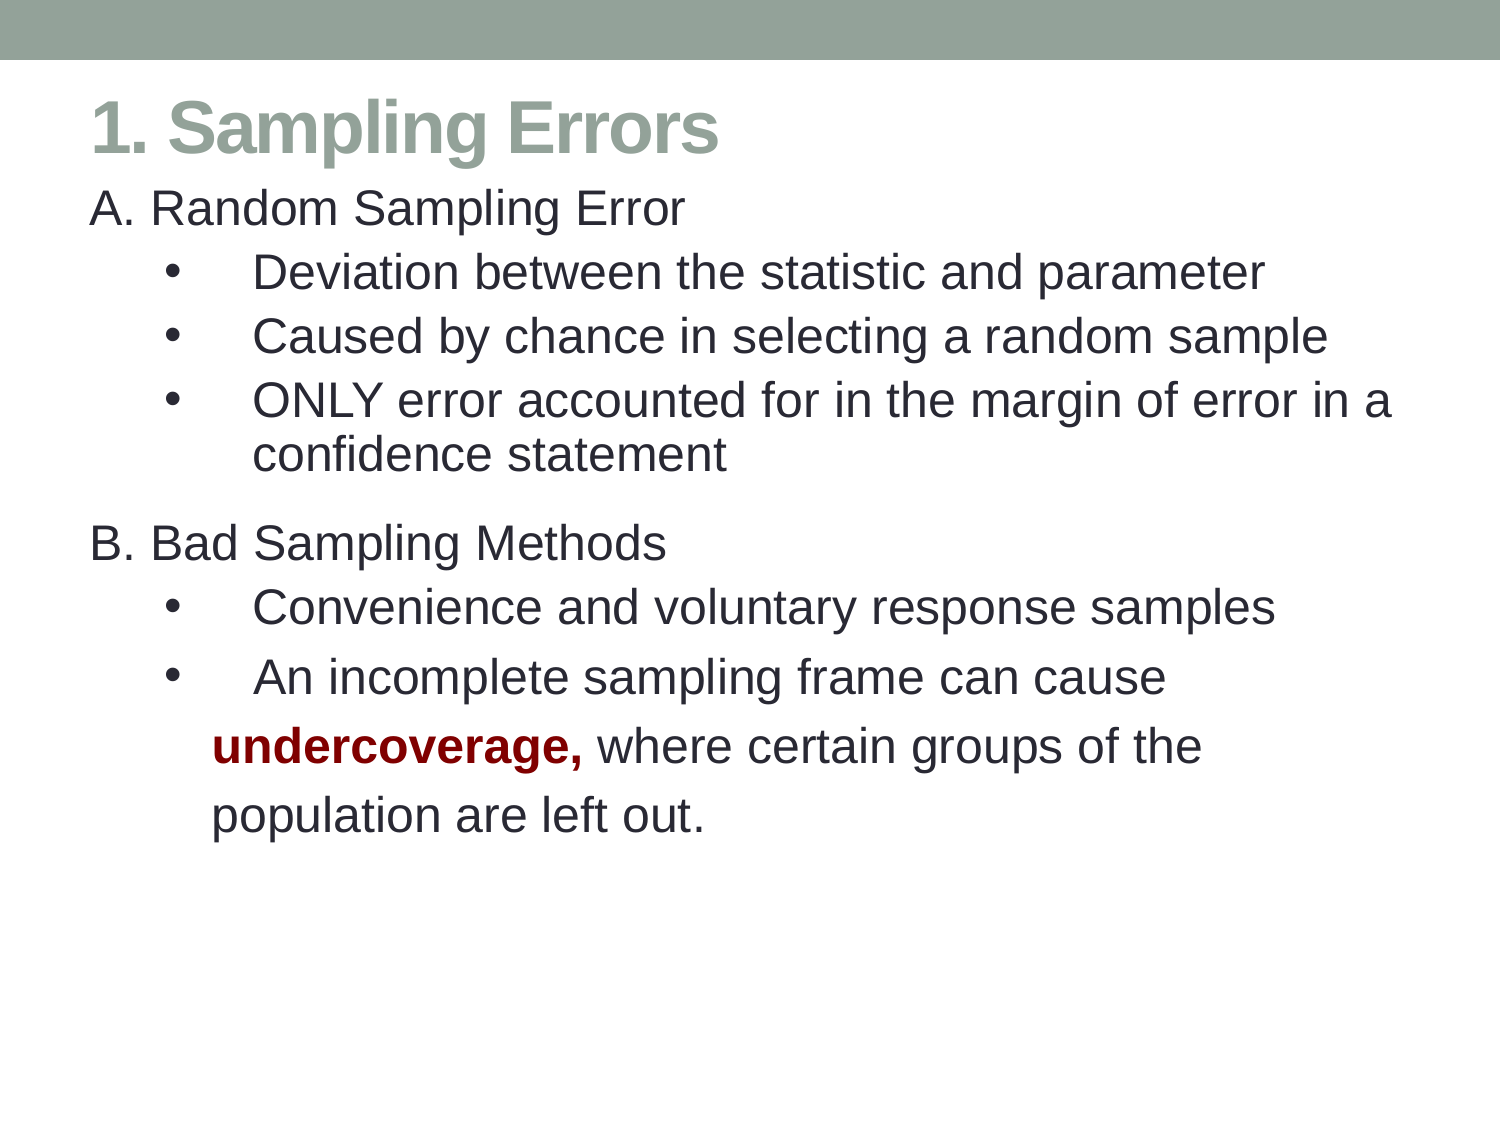

# 1. Sampling Errors
A. Random Sampling Error
Deviation between the statistic and parameter
Caused by chance in selecting a random sample
ONLY error accounted for in the margin of error in a confidence statement
B. Bad Sampling Methods
Convenience and voluntary response samples
   An incomplete sampling frame can cause undercoverage, where certain groups of the population are left out.